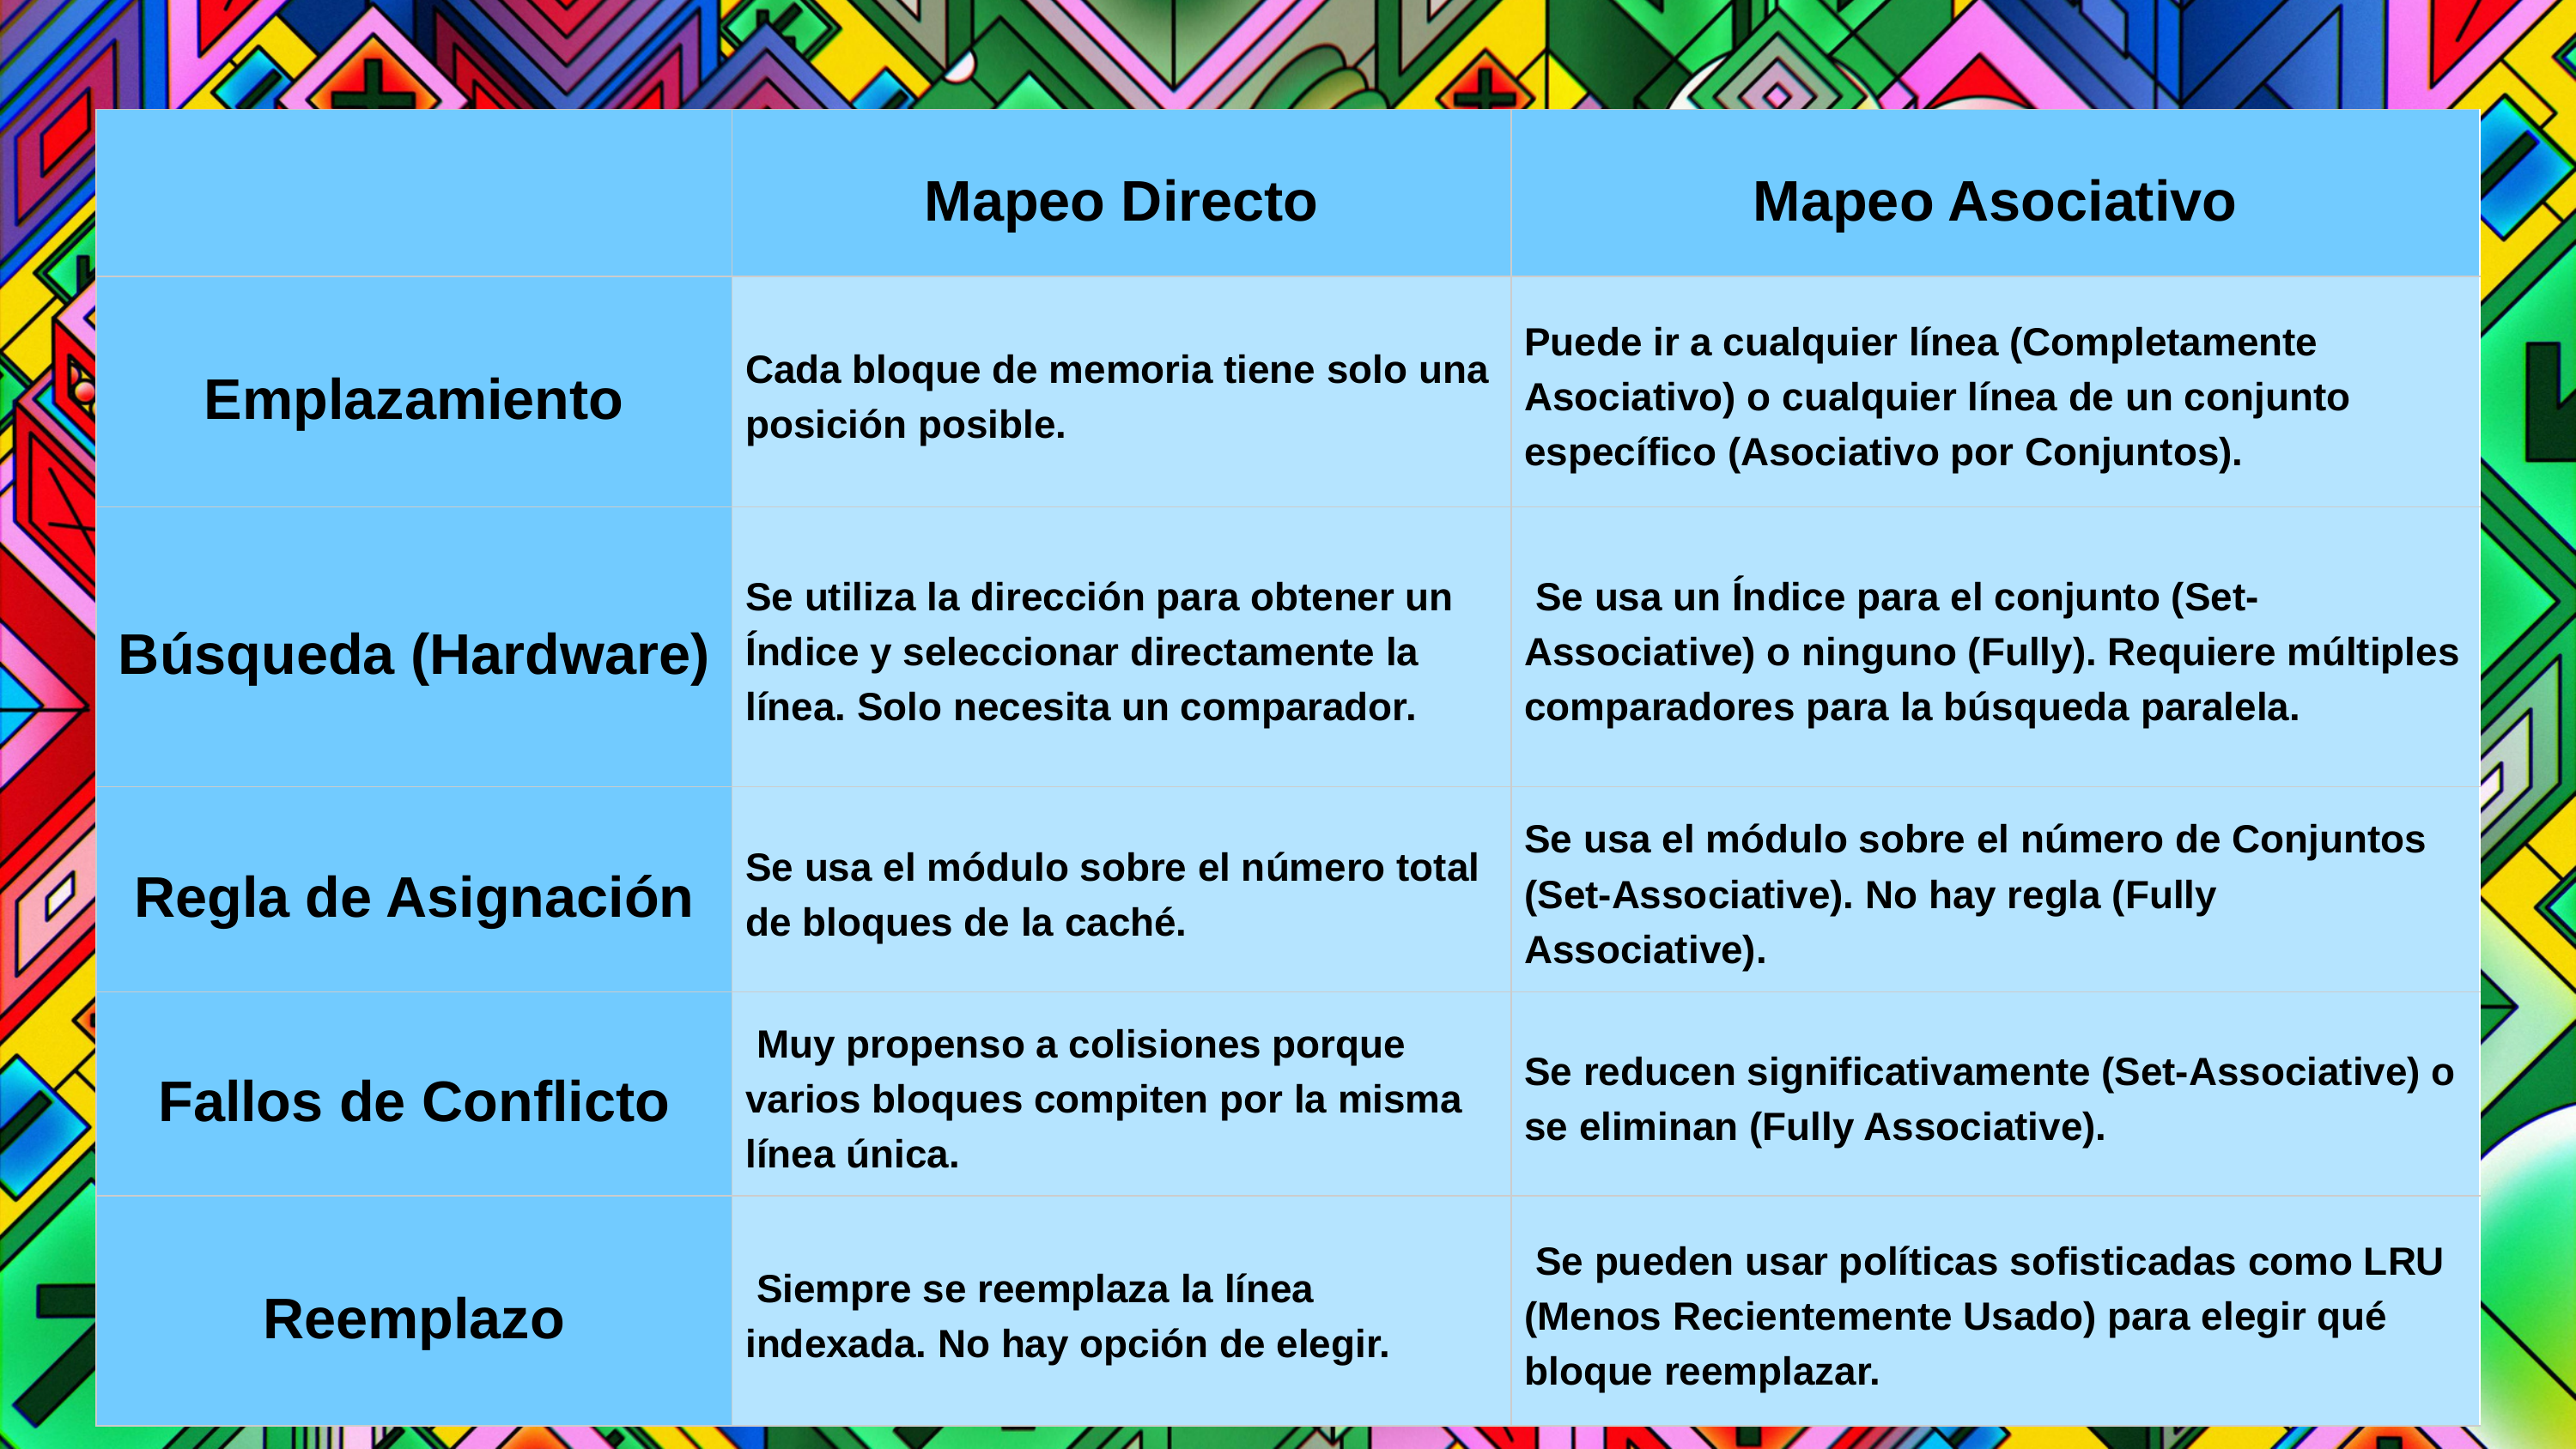

|  | Mapeo Directo | Mapeo Asociativo |
| --- | --- | --- |
| Emplazamiento | Cada bloque de memoria tiene solo una posición posible. | Puede ir a cualquier línea (Completamente Asociativo) o cualquier línea de un conjunto específico (Asociativo por Conjuntos). |
| Búsqueda (Hardware) | Se utiliza la dirección para obtener un Índice y seleccionar directamente la línea. Solo necesita un comparador. | Se usa un Índice para el conjunto (Set-Associative) o ninguno (Fully). Requiere múltiples comparadores para la búsqueda paralela. |
| Regla de Asignación | Se usa el módulo sobre el número total de bloques de la caché. | Se usa el módulo sobre el número de Conjuntos (Set-Associative). No hay regla (Fully Associative). |
| Fallos de Conflicto | Muy propenso a colisiones porque varios bloques compiten por la misma línea única. | Se reducen significativamente (Set-Associative) o se eliminan (Fully Associative). |
| Reemplazo | Siempre se reemplaza la línea indexada. No hay opción de elegir. | Se pueden usar políticas sofisticadas como LRU (Menos Recientemente Usado) para elegir qué bloque reemplazar. |
3